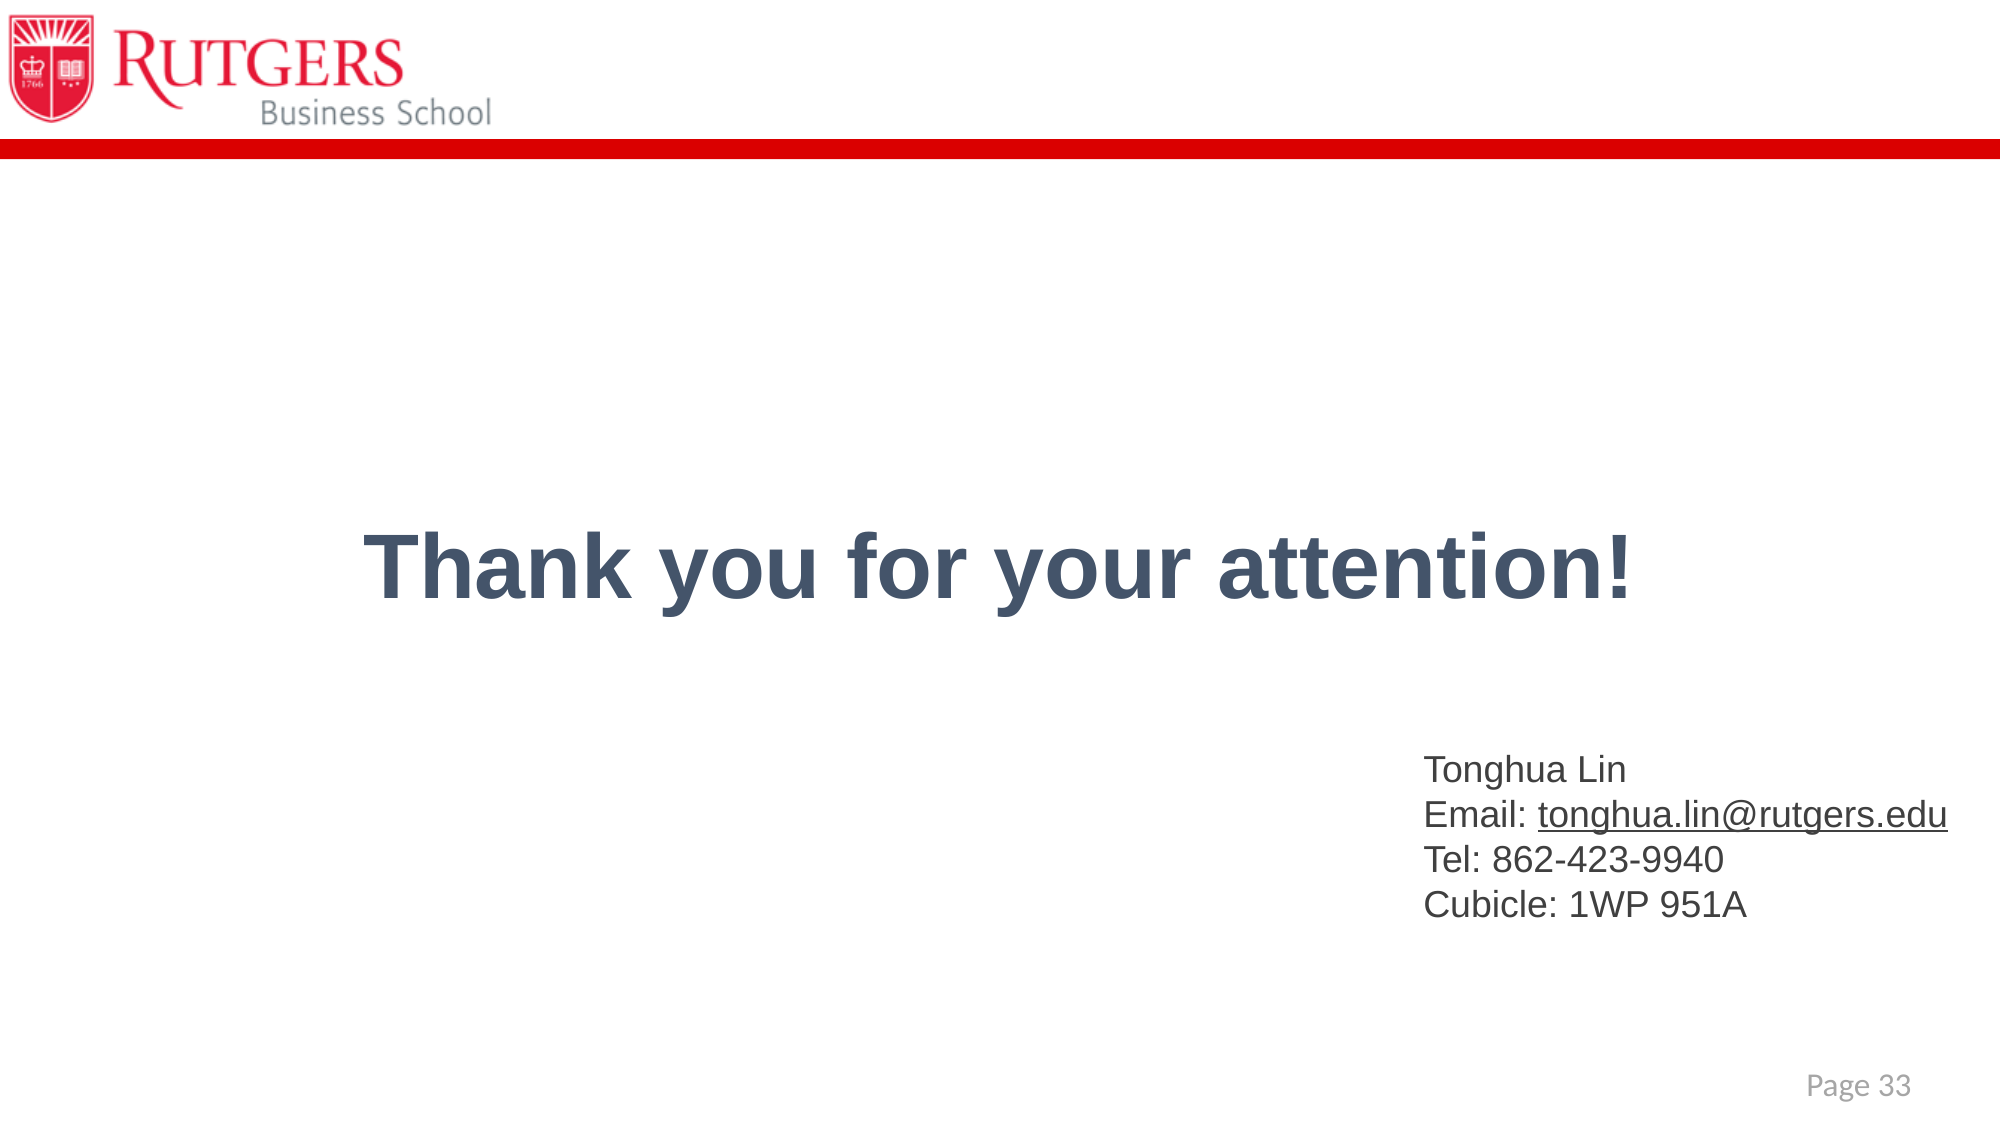

Thank you for your attention!
Tonghua Lin
Email: tonghua.lin@rutgers.edu
Tel: 862-423-9940
Cubicle: 1WP 951A